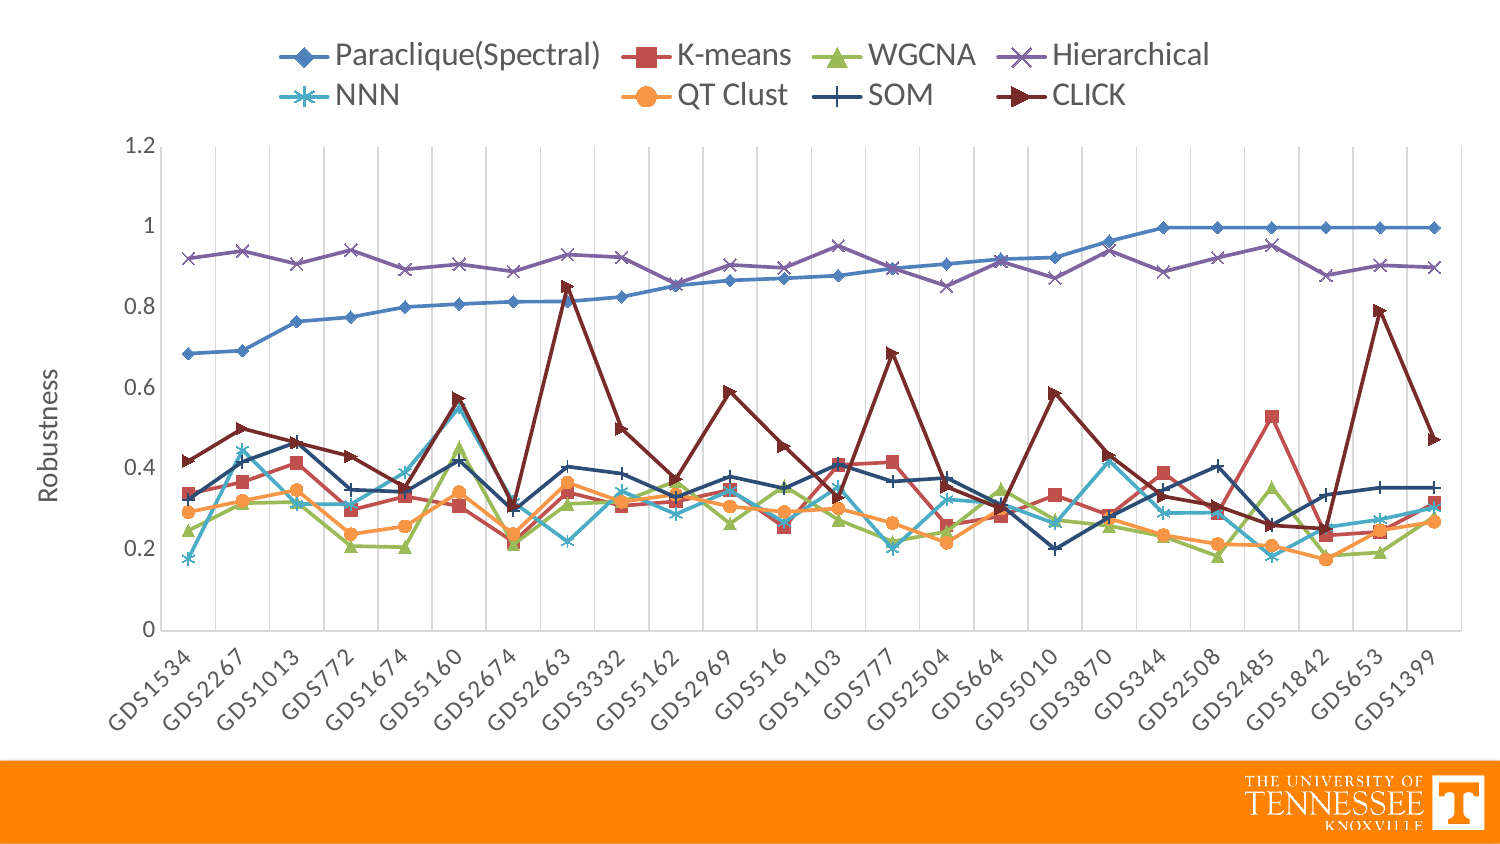

### Chart

| Category | Paraclique(Spectral) | K-means | WGCNA | Hierarchical | NNN | QT Clust | SOM | CLICK |
|---|---|---|---|---|---|---|---|---|
| GDS1534 | 0.687559 | 0.339669 | 0.248308 | 0.92352875 | 0.178411 | 0.294185 | 0.32539 | 0.420771 |
| GDS2267 | 0.695084 | 0.368666 | 0.316559 | 0.94231025 | 0.448383 | 0.322351 | 0.419166 | 0.501778 |
| GDS1013 | 0.766968 | 0.41656 | 0.319418 | 0.9101055 | 0.314557 | 0.349308 | 0.467783 | 0.466684 |
| GDS772 | 0.778091 | 0.299216 | 0.210104 | 0.9444265 | 0.313577 | 0.239514 | 0.349908 | 0.432374 |
| GDS1674 | 0.803191 | 0.33334 | 0.207333 | 0.8966569999999999 | 0.393175 | 0.25917 | 0.344514 | 0.355772 |
| GDS5160 | 0.810507 | 0.309395 | 0.455541 | 0.909315 | 0.553885 | 0.344022 | 0.422977 | 0.57689 |
| GDS2674 | 0.816292 | 0.22054 | 0.213962 | 0.89113775 | 0.319004 | 0.240067 | 0.297893 | 0.309851 |
| GDS2663 | 0.816871 | 0.343723 | 0.314897 | 0.933175 | 0.221096 | 0.367756 | 0.40731 | 0.854501 |
| GDS3332 | 0.828134 | 0.310026 | 0.320141 | 0.9264395 | 0.346398 | 0.319968 | 0.389885 | 0.500973 |
| GDS5162 | 0.856223 | 0.320624 | 0.370868 | 0.8604987500000001 | 0.289093 | 0.338089 | 0.331033 | 0.376382 |
| GDS2969 | 0.869166 | 0.349694 | 0.265746 | 0.907705 | 0.347727 | 0.308249 | 0.382642 | 0.59319 |
| GDS516 | 0.874331 | 0.257174 | 0.359225 | 0.9002554999999999 | 0.269327 | 0.295065 | 0.353232 | 0.457985 |
| GDS1103 | 0.881079 | 0.411315 | 0.27532 | 0.9551955 | 0.356715 | 0.303369 | 0.413045 | 0.330188 |
| GDS777 | 0.898826 | 0.418215 | 0.221377 | 0.8997922500000001 | 0.203197 | 0.267228 | 0.370276 | 0.689159 |
| GDS2504 | 0.909939 | 0.261523 | 0.246151 | 0.85510025 | 0.325975 | 0.218239 | 0.379268 | 0.357108 |
| GDS664 | 0.92195 | 0.284459 | 0.351774 | 0.91624375 | 0.31554 | 0.302935 | 0.312354 | 0.302885 |
| GDS5010 | 0.926072 | 0.336391 | 0.275189 | 0.8749410000000001 | 0.265941 | None | 0.202334 | 0.589425 |
| GDS3870 | 0.966432 | 0.286353 | 0.260358 | 0.9434547499999999 | 0.421513 | 0.278627 | 0.28222 | 0.435581 |
| GDS344 | 1.0 | 0.391855 | 0.234018 | 0.89060025 | 0.291885 | 0.237412 | 0.349565 | 0.333473 |
| GDS2508 | 1.0 | 0.291384 | 0.184708 | 0.92540175 | 0.293307 | 0.215116 | 0.408568 | 0.309208 |
| GDS2485 | 1.0 | 0.531029 | 0.35663 | 0.9563995000000001 | 0.184369 | 0.211316 | 0.262249 | 0.261467 |
| GDS1842 | 1.0 | 0.236409 | 0.18578 | 0.881709 | 0.256624 | 0.176702 | 0.337114 | 0.252966 |
| GDS653 | 1.0 | 0.245485 | 0.194443 | 0.90672725 | 0.276232 | 0.249046 | 0.354986 | 0.794597 |
| GDS1399 | 1.0 | 0.316416 | 0.283696 | 0.90153775 | 0.305742 | 0.270331 | 0.354892 | 0.474917 |